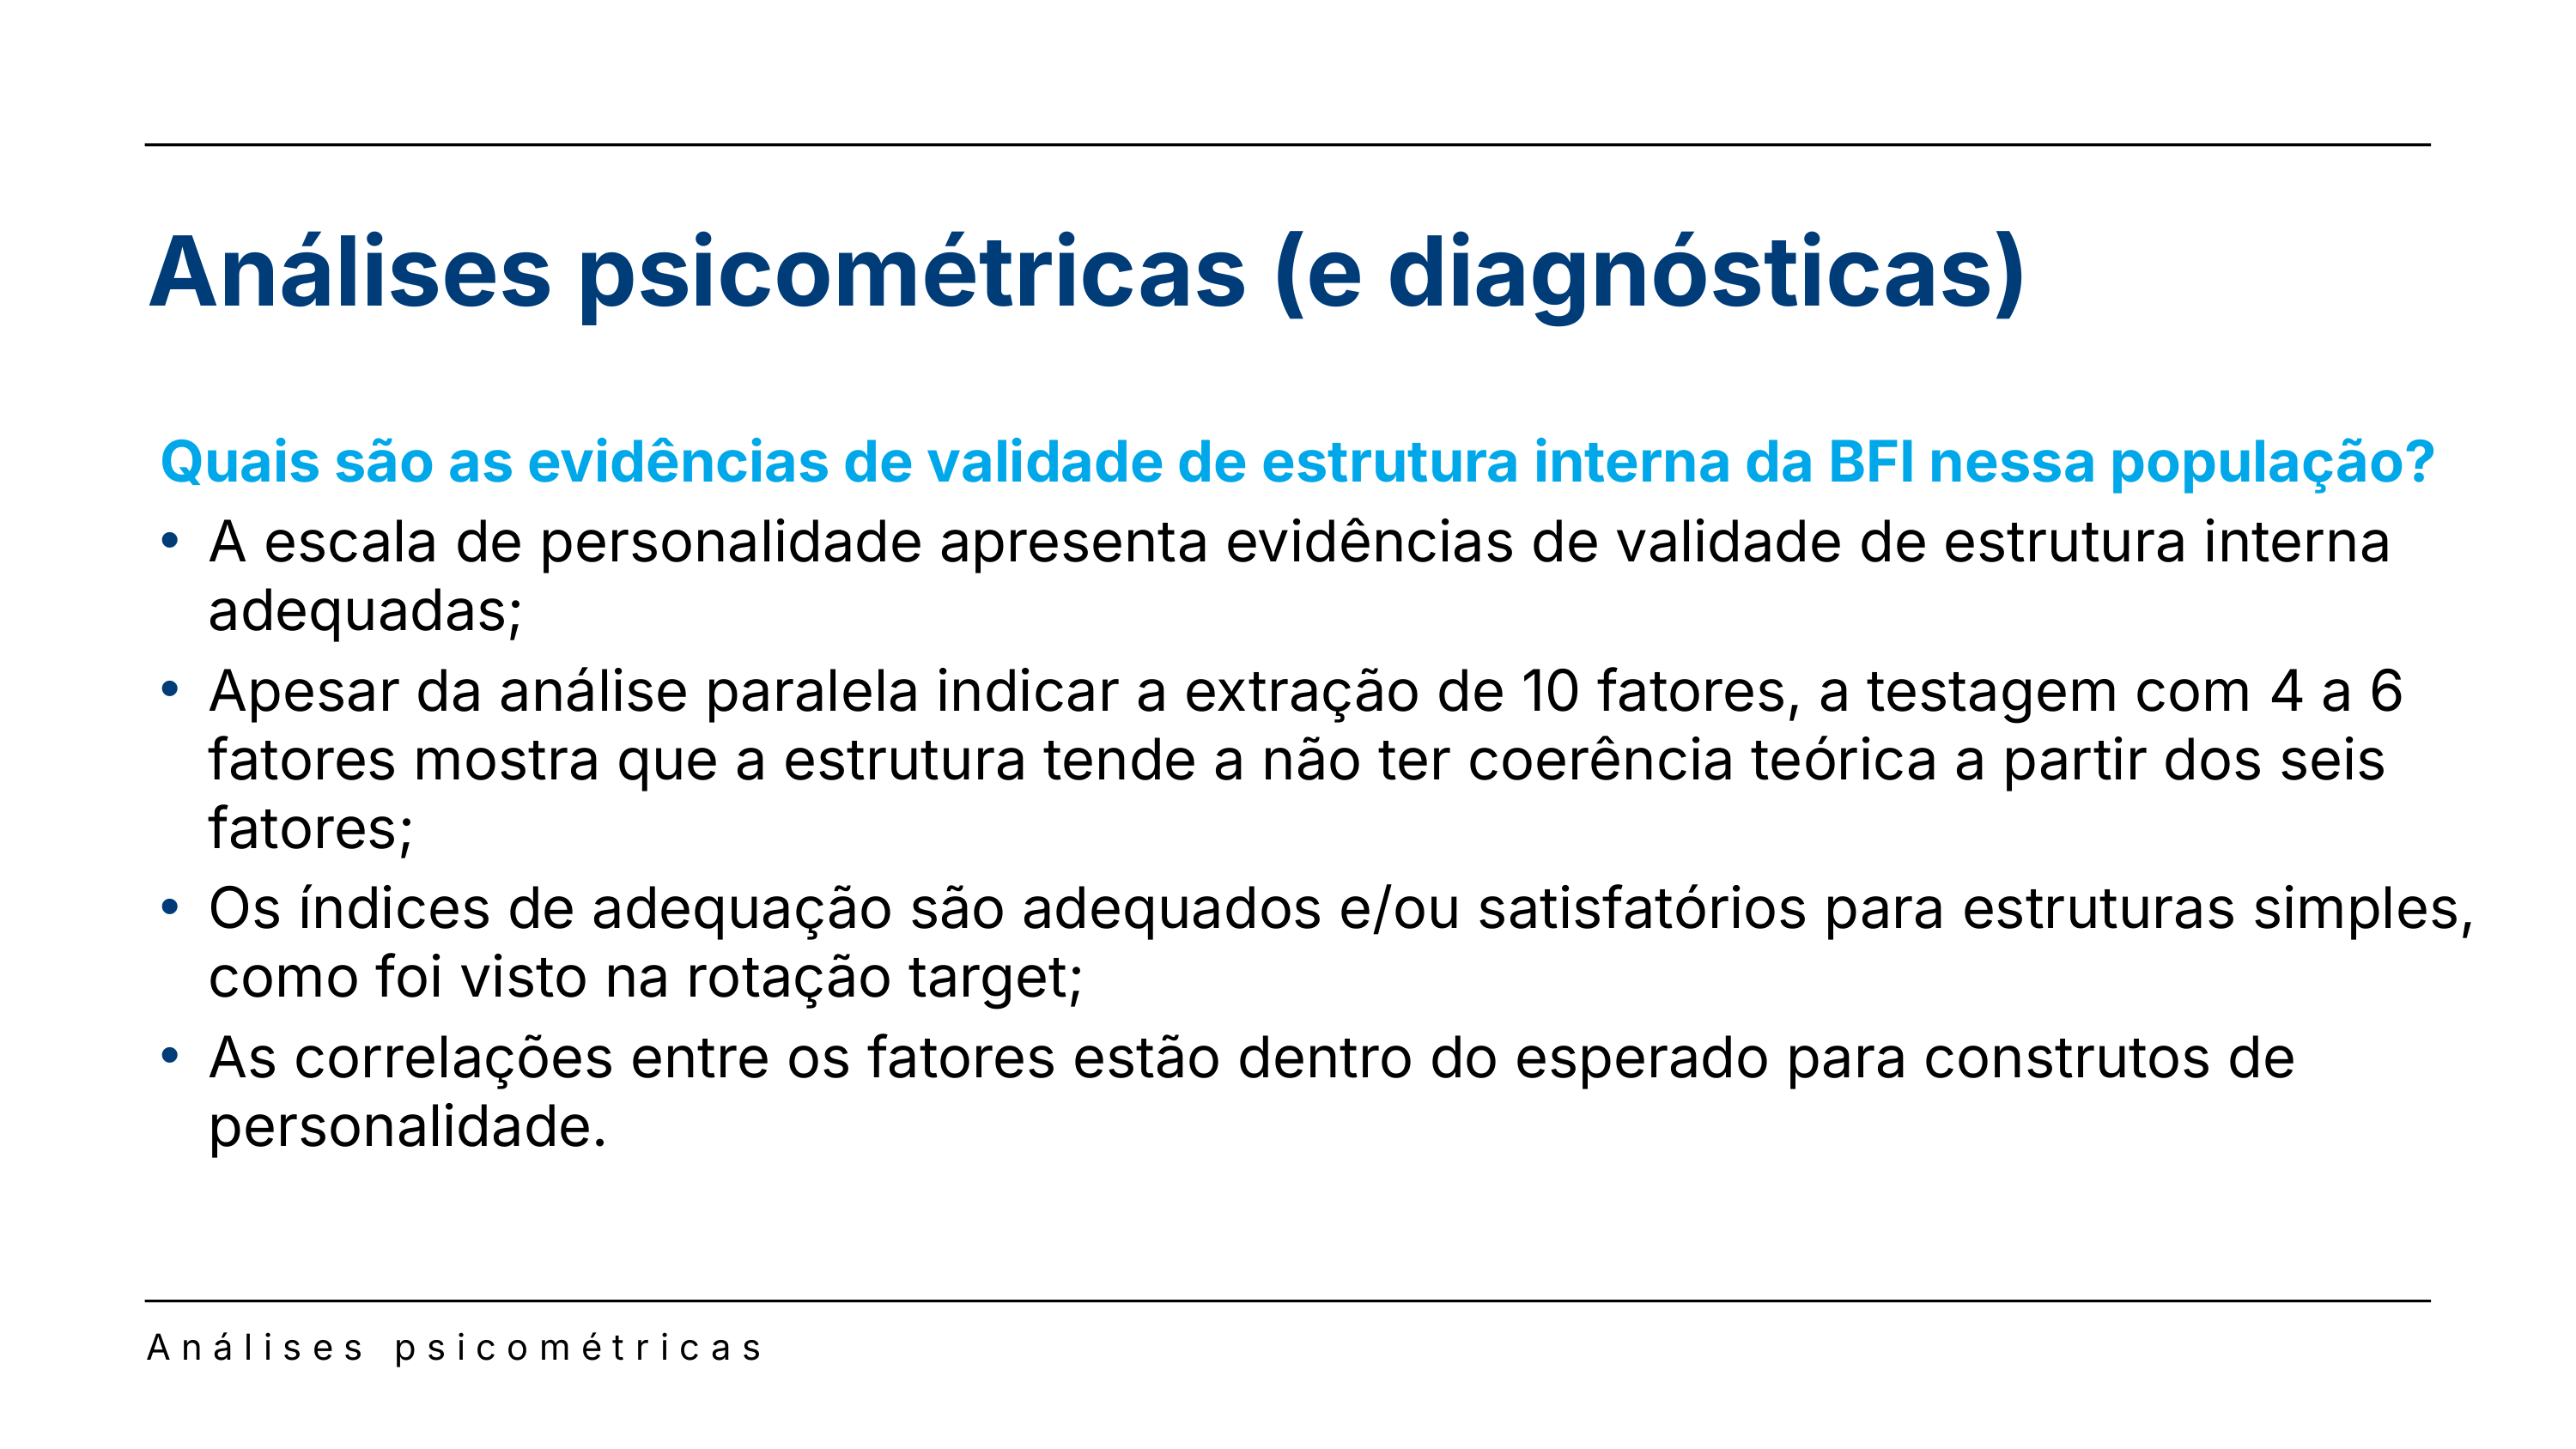

Análises psicométricas (e diagnósticas)
Quais são as evidências de validade de estrutura interna da BFI nessa população?
A escala de personalidade apresenta evidências de validade de estrutura interna adequadas;
Apesar da análise paralela indicar a extração de 10 fatores, a testagem com 4 a 6 fatores mostra que a estrutura tende a não ter coerência teórica a partir dos seis fatores;
Os índices de adequação são adequados e/ou satisfatórios para estruturas simples, como foi visto na rotação target;
As correlações entre os fatores estão dentro do esperado para construtos de personalidade.

Análises psicométricas